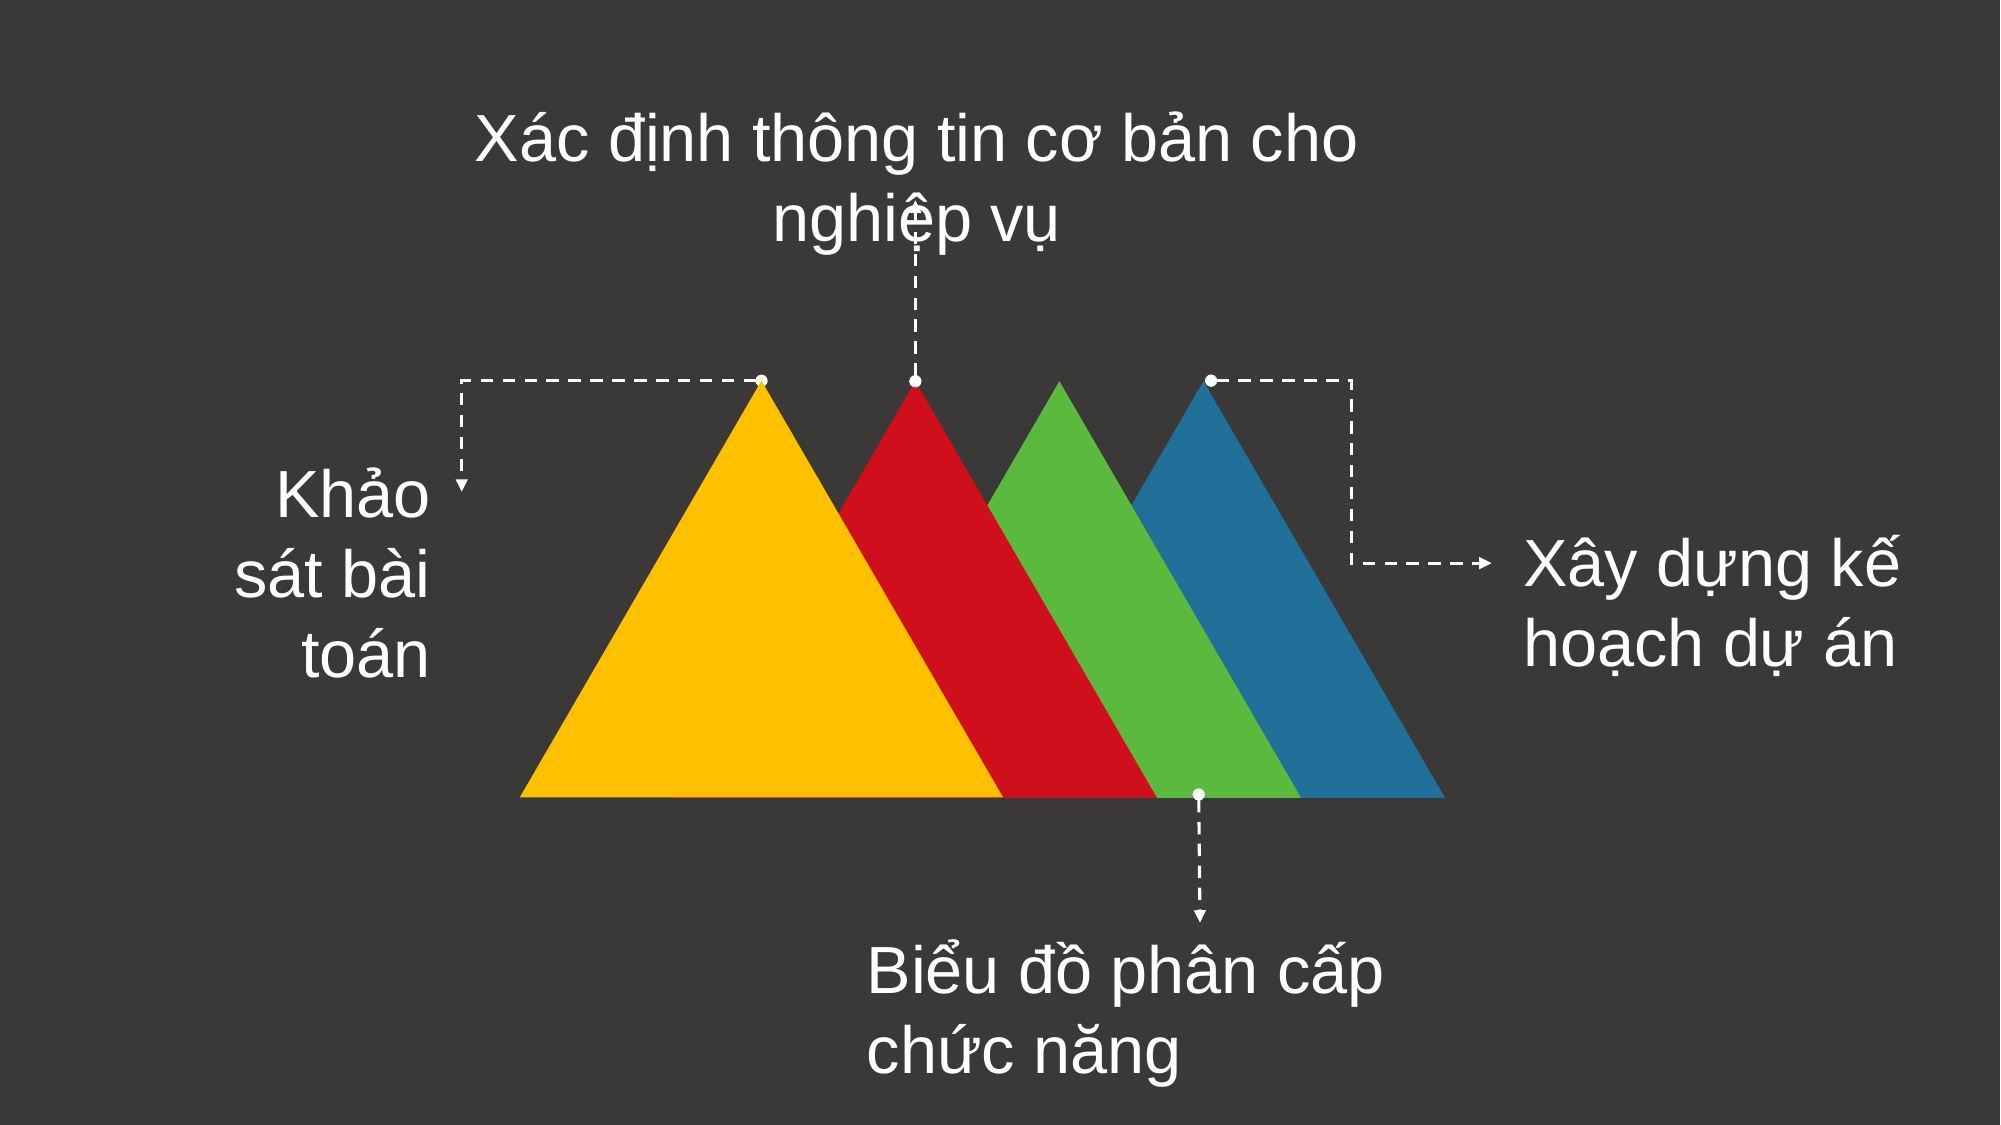

Xác định thông tin cơ bản cho nghiệp vụ

Khảo sát bài toán
Xây dựng kế hoạch dự án
Biểu đồ phân cấp chức năng